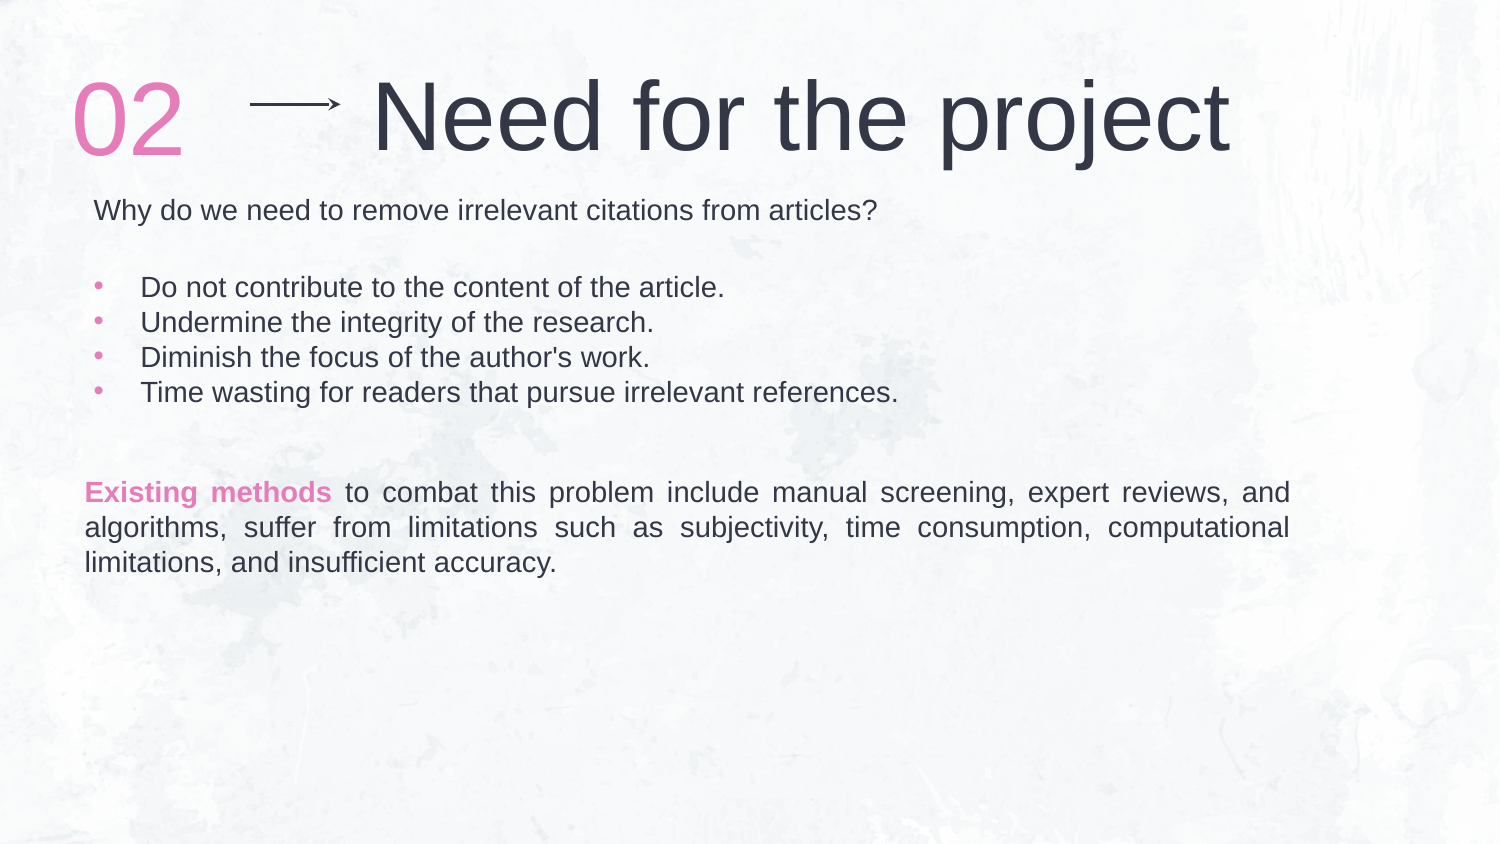

02
# Need for the project
Why do we need to remove irrelevant citations from articles?

Do not contribute to the content of the article.
Undermine the integrity of the research.
Diminish the focus of the author's work.
Time wasting for readers that pursue irrelevant references.

Existing methods to combat this problem include manual screening, expert reviews, and algorithms, suffer from limitations such as subjectivity, time consumption, computational limitations, and insufficient accuracy.